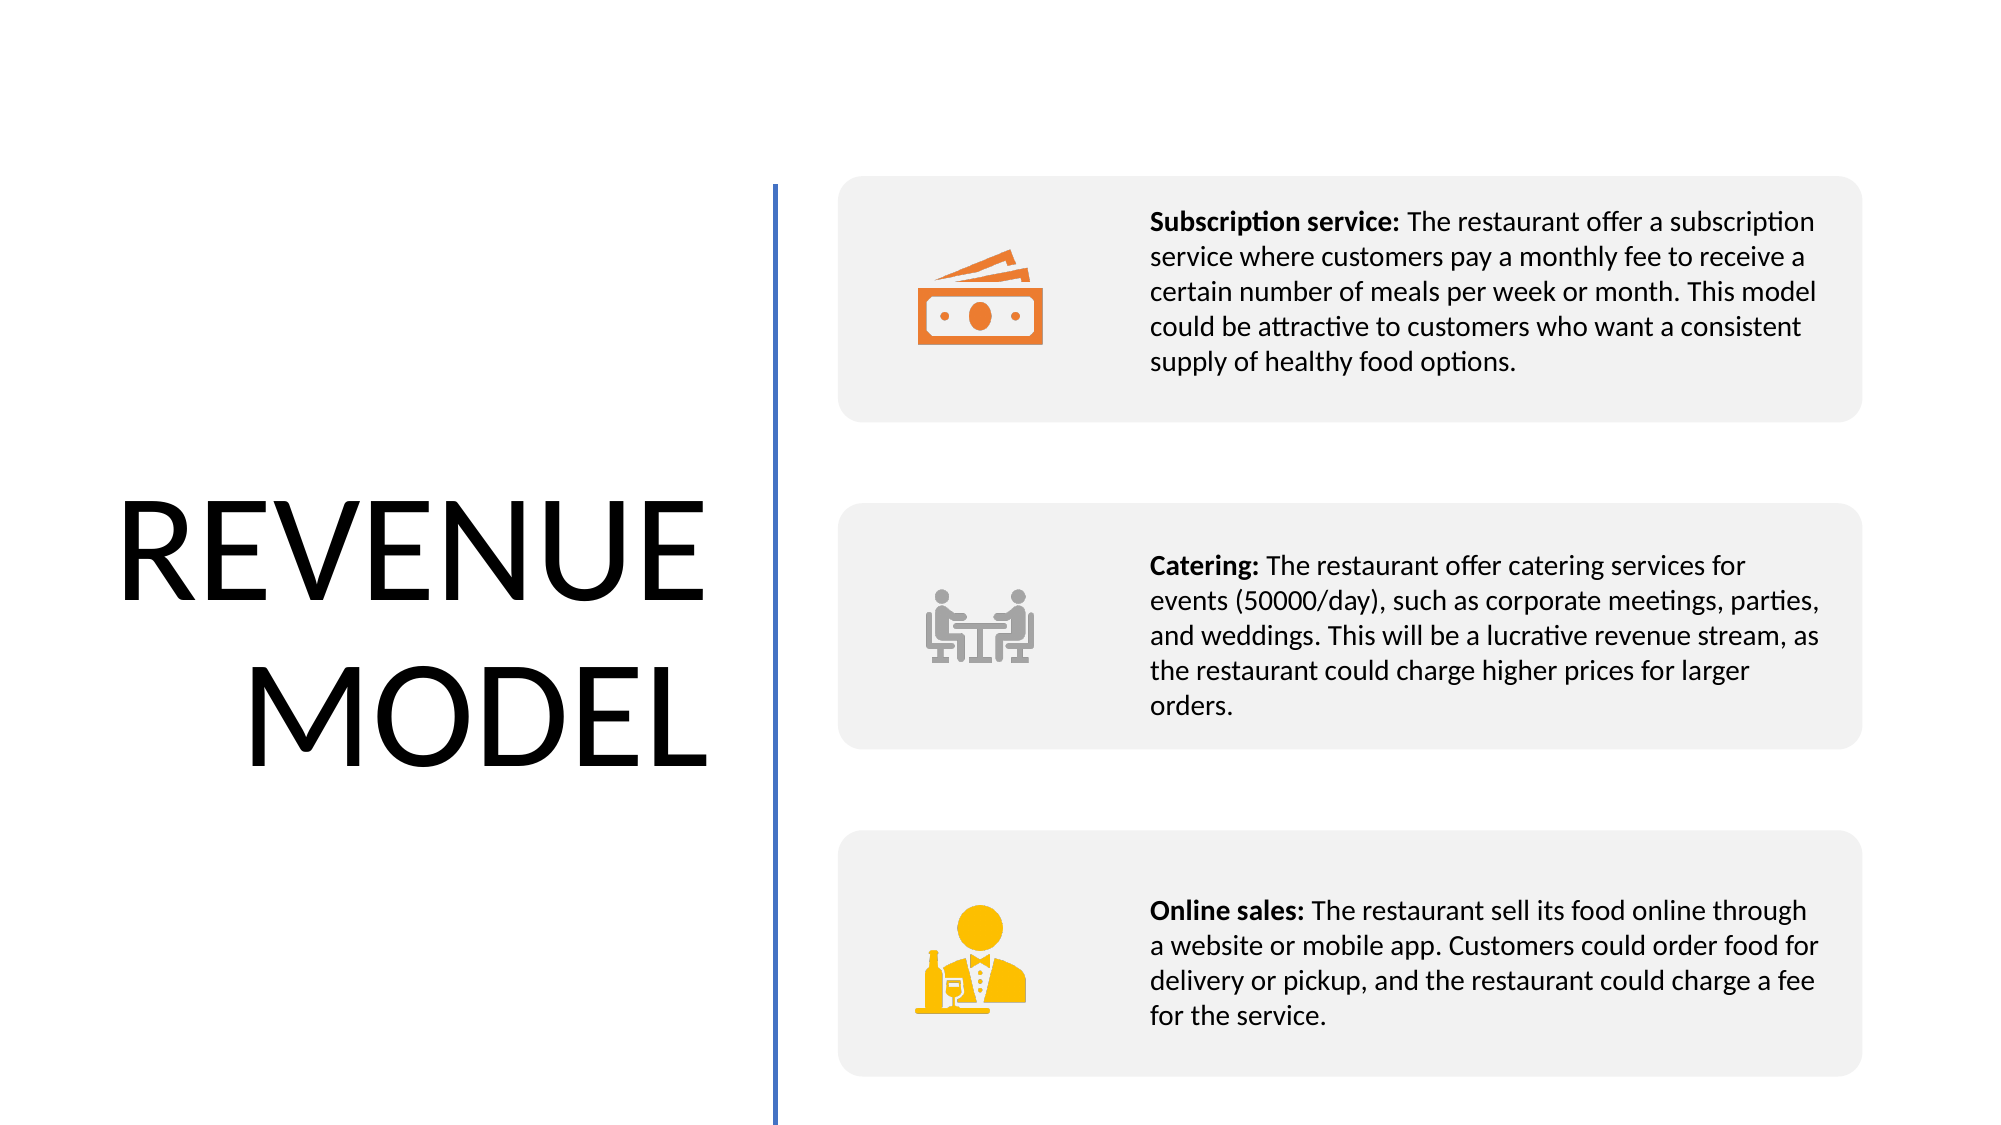

# REVENUE MODEL
Subscription service: The restaurant offer a subscription service where customers pay a monthly fee to receive a certain number of meals per week or month. This model could be attractive to customers who want a consistent supply of healthy food options.
Catering: The restaurant offer catering services for events (50000/day), such as corporate meetings, parties, and weddings. This will be a lucrative revenue stream, as the restaurant could charge higher prices for larger orders.
Online sales: The restaurant sell its food online through a website or mobile app. Customers could order food for delivery or pickup, and the restaurant could charge a fee for the service.